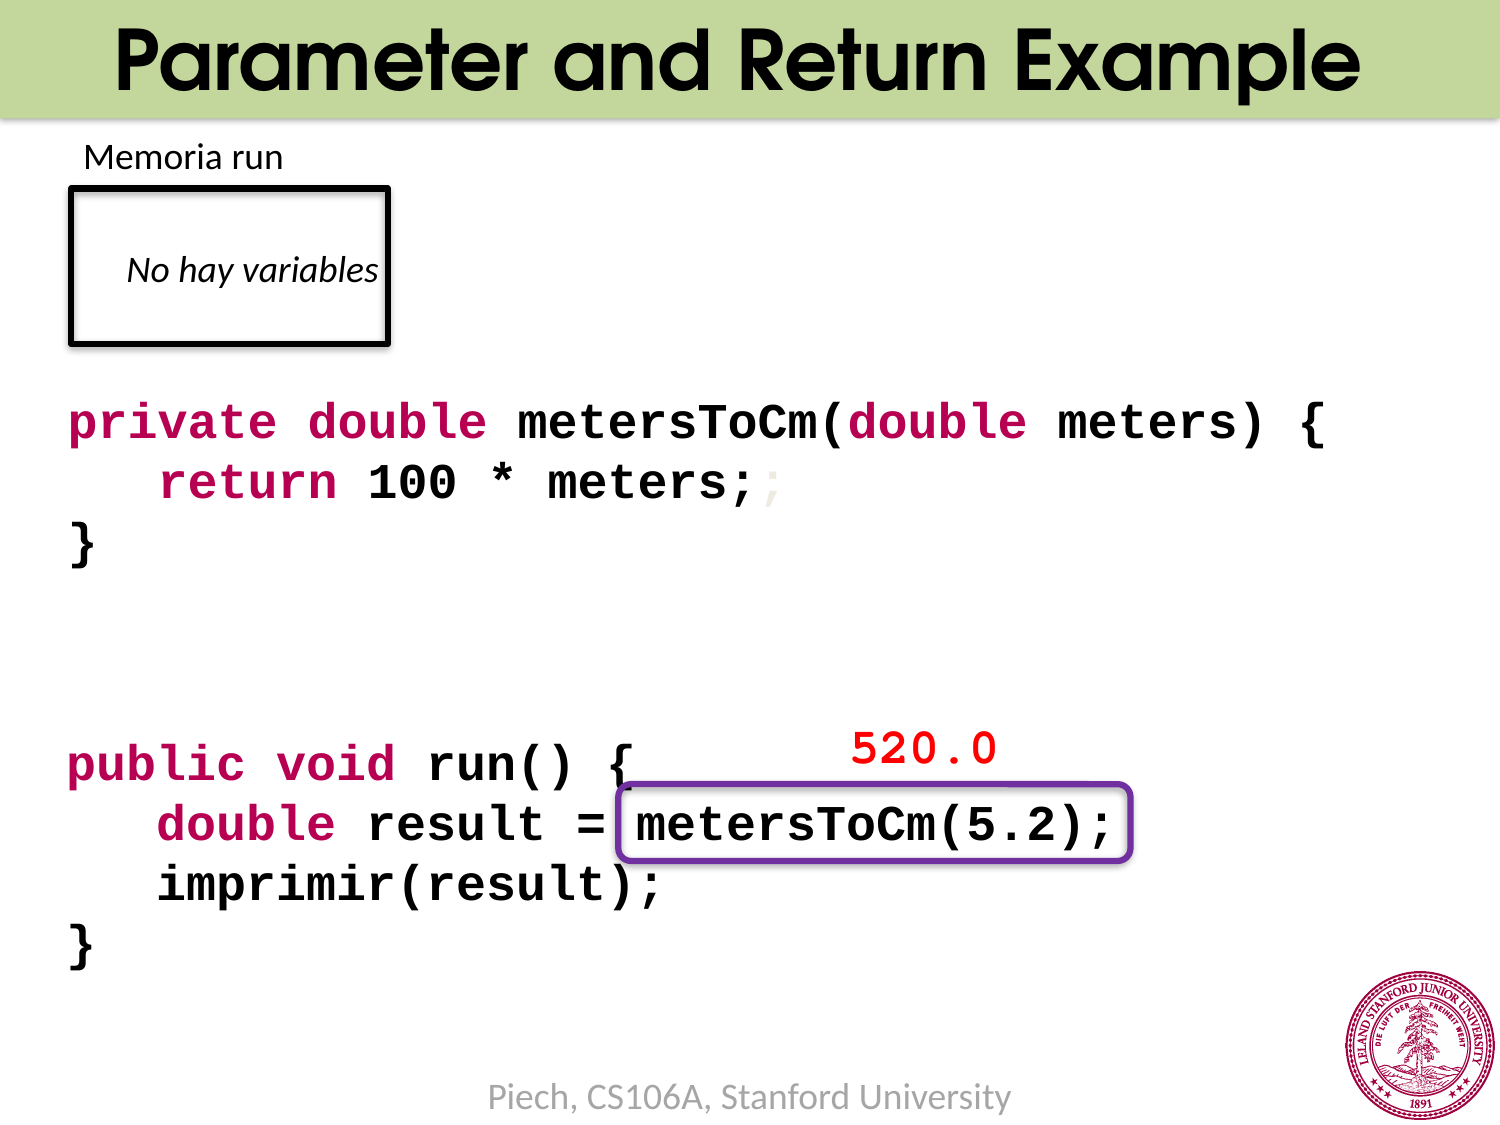

Parameter and Return Example
Memoria run

private double metersToCm(double meters) {
   return 100 * meters;;
}

No hay variables
520.0
public void run() {
   double result = metersToCm(5.2);
   imprimir(result);
}